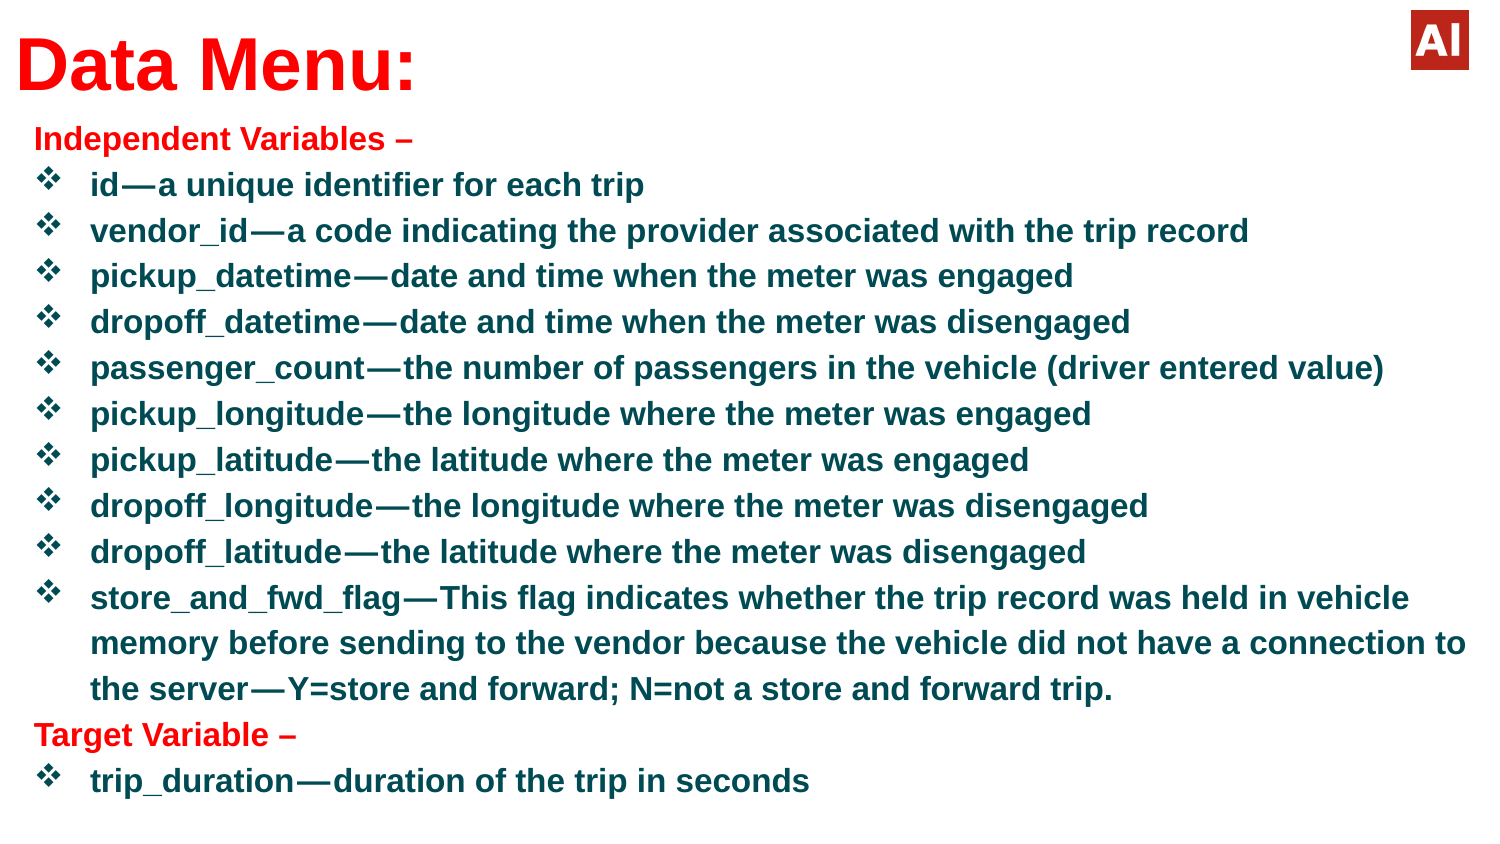

# Data Menu:
Independent Variables –
id — a unique identifier for each trip
vendor_id — a code indicating the provider associated with the trip record
pickup_datetime — date and time when the meter was engaged
dropoff_datetime — date and time when the meter was disengaged
passenger_count — the number of passengers in the vehicle (driver entered value)
pickup_longitude — the longitude where the meter was engaged
pickup_latitude — the latitude where the meter was engaged
dropoff_longitude — the longitude where the meter was disengaged
dropoff_latitude — the latitude where the meter was disengaged
store_and_fwd_flag — This flag indicates whether the trip record was held in vehicle memory before sending to the vendor because the vehicle did not have a connection to the server — Y=store and forward; N=not a store and forward trip.
Target Variable –
trip_duration — duration of the trip in seconds